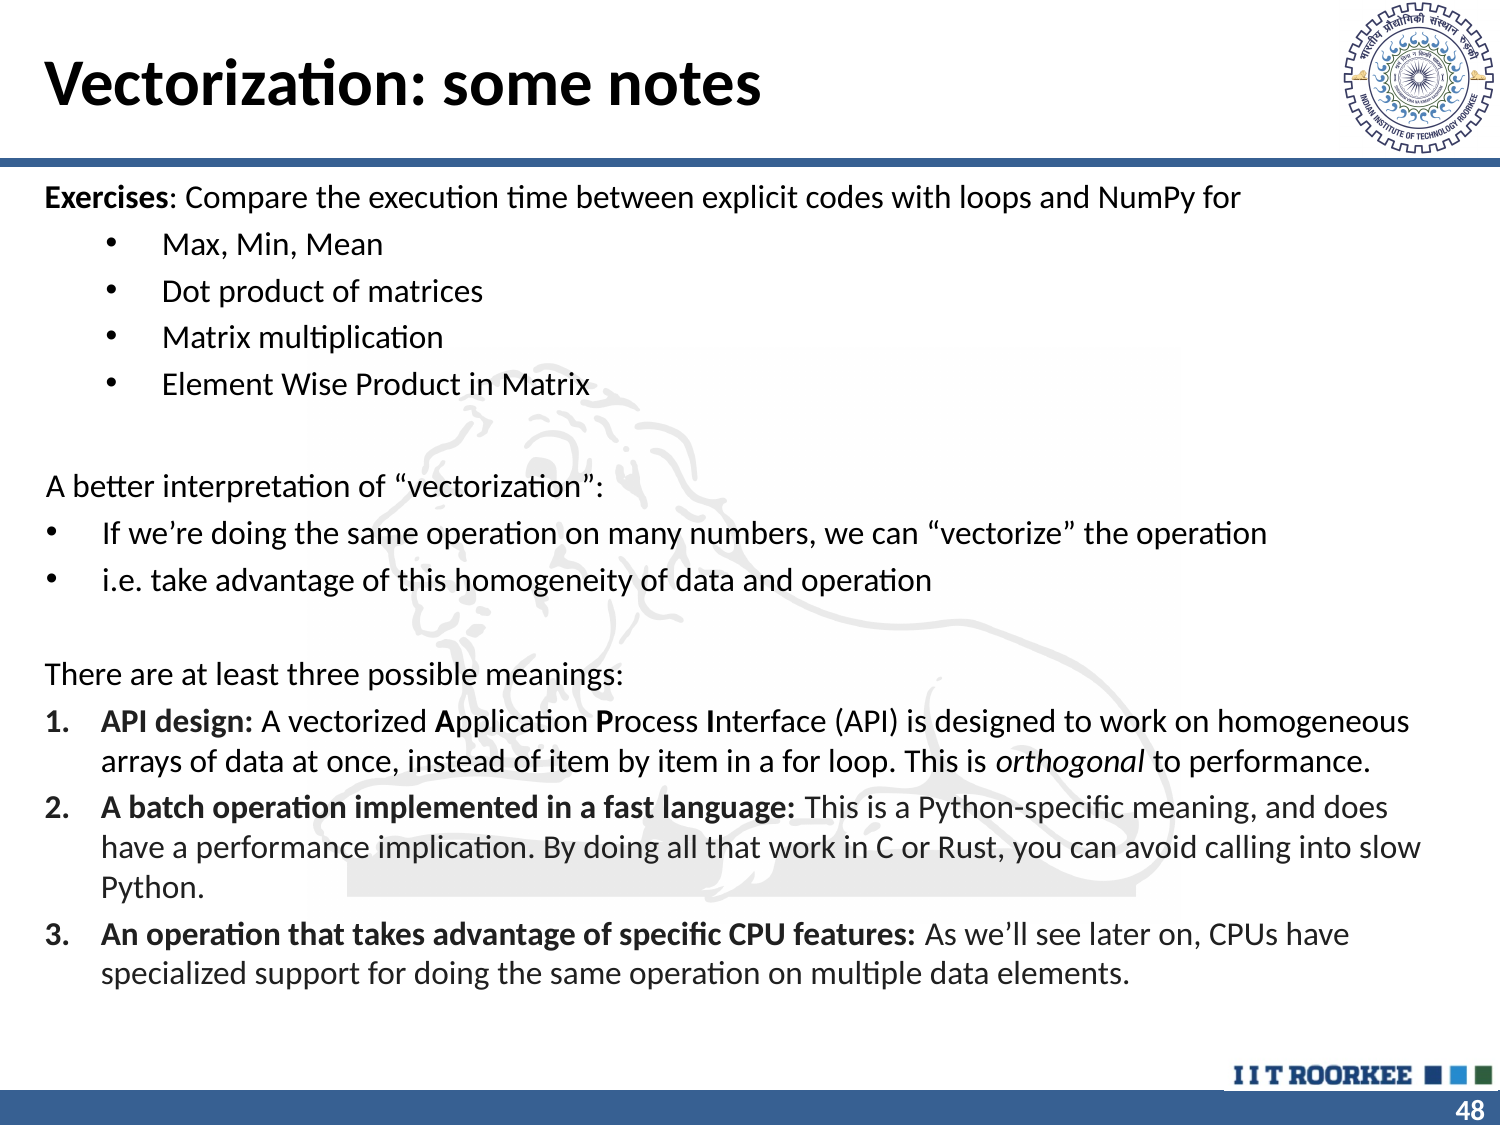

# Vectorization: some notes
Exercises: Compare the execution time between explicit codes with loops and NumPy for
Max, Min, Mean
Dot product of matrices
Matrix multiplication
Element Wise Product in Matrix

A better interpretation of “vectorization”:
If we’re doing the same operation on many numbers, we can “vectorize” the operation
i.e. take advantage of this homogeneity of data and operation

There are at least three possible meanings:
API design: A vectorized Application Process Interface (API) is designed to work on homogeneous arrays of data at once, instead of item by item in a for loop. This is orthogonal to performance.
A batch operation implemented in a fast language: This is a Python-specific meaning, and does have a performance implication. By doing all that work in C or Rust, you can avoid calling into slow Python.
An operation that takes advantage of specific CPU features: As we’ll see later on, CPUs have specialized support for doing the same operation on multiple data elements.